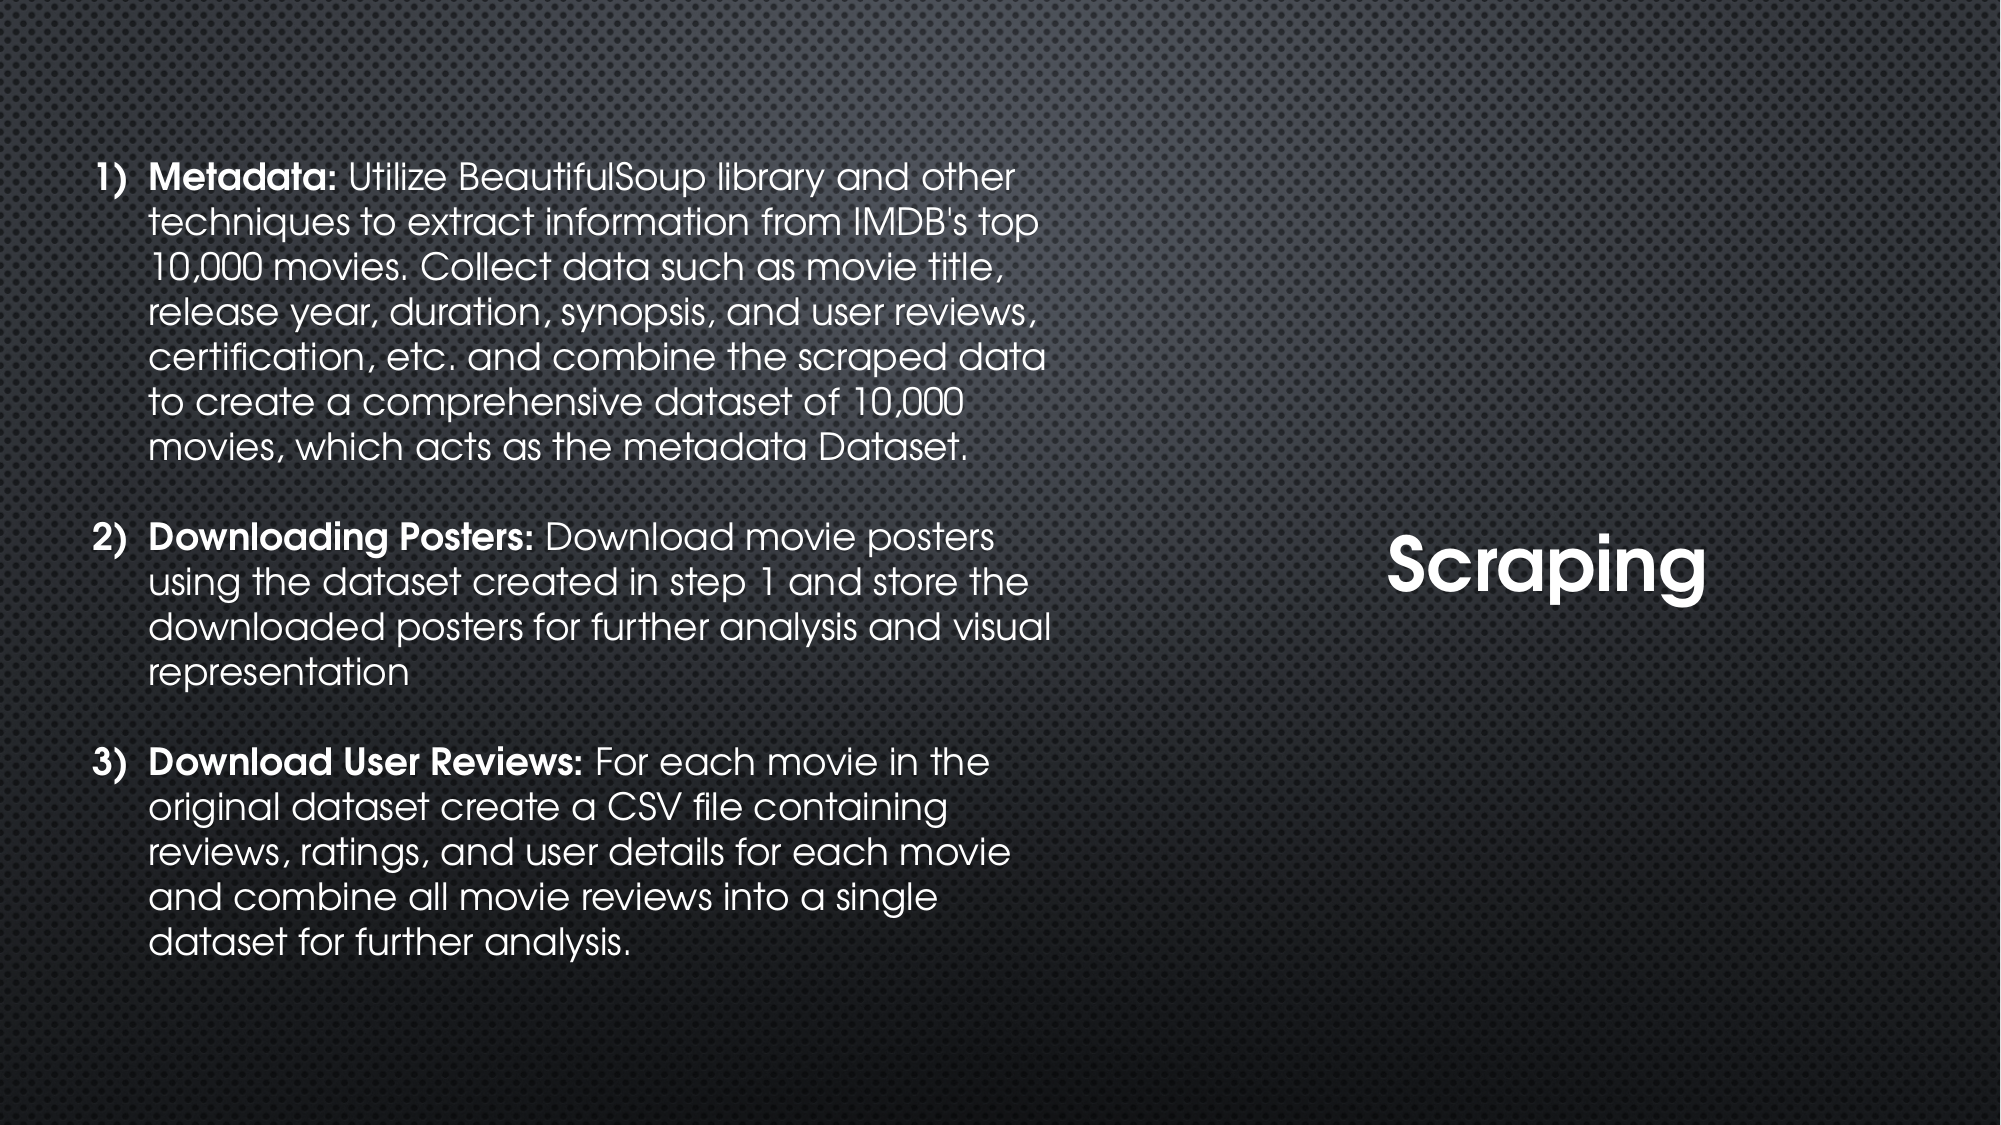

Metadata: Utilize BeautifulSoup library and other techniques to extract information from IMDB's top 10,000 movies. Collect data such as movie title, release year, duration, synopsis, and user reviews, certification, etc. and combine the scraped data to create a comprehensive dataset of 10,000 movies, which acts as the metadata Dataset.

Downloading Posters: Download movie posters using the dataset created in step 1 and store the downloaded posters for further analysis and visual representation
Download User Reviews: For each movie in the original dataset create a CSV file containing reviews, ratings, and user details for each movie and combine all movie reviews into a single dataset for further analysis.
Scraping